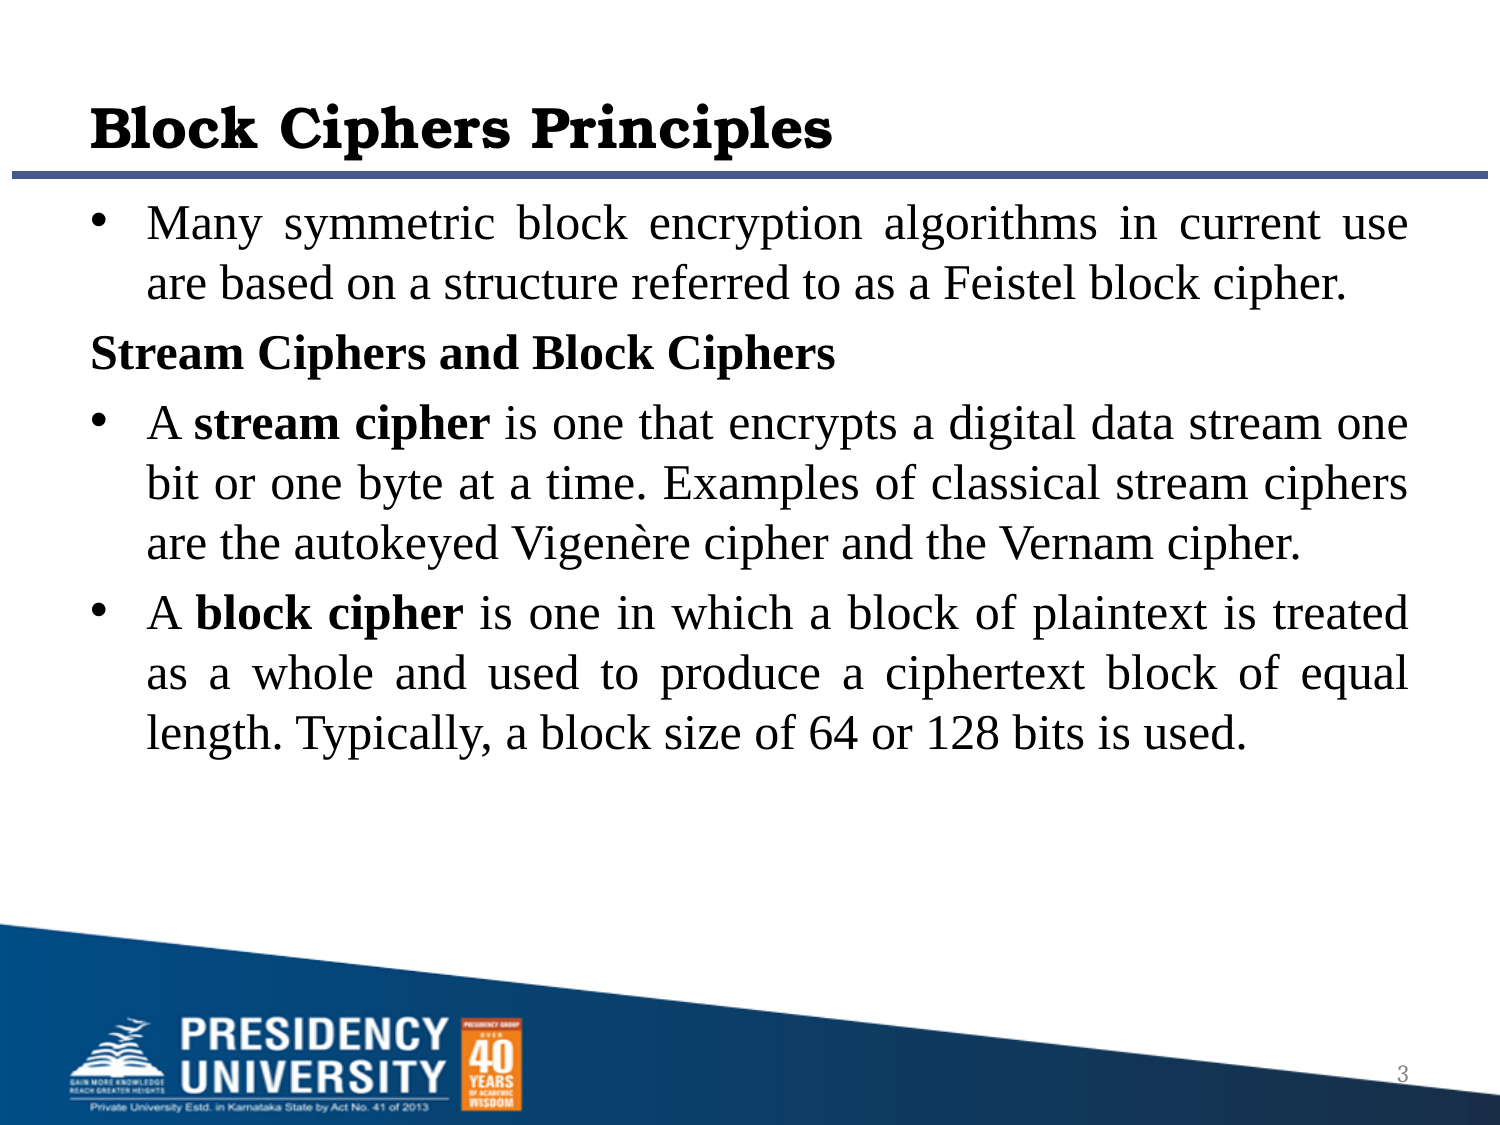

# Block Ciphers Principles
Many symmetric block encryption algorithms in current use are based on a structure referred to as a Feistel block cipher.
Stream Ciphers and Block Ciphers
A stream cipher is one that encrypts a digital data stream one bit or one byte at a time. Examples of classical stream ciphers are the autokeyed Vigenère cipher and the Vernam cipher.
A block cipher is one in which a block of plaintext is treated as a whole and used to produce a ciphertext block of equal length. Typically, a block size of 64 or 128 bits is used.

3